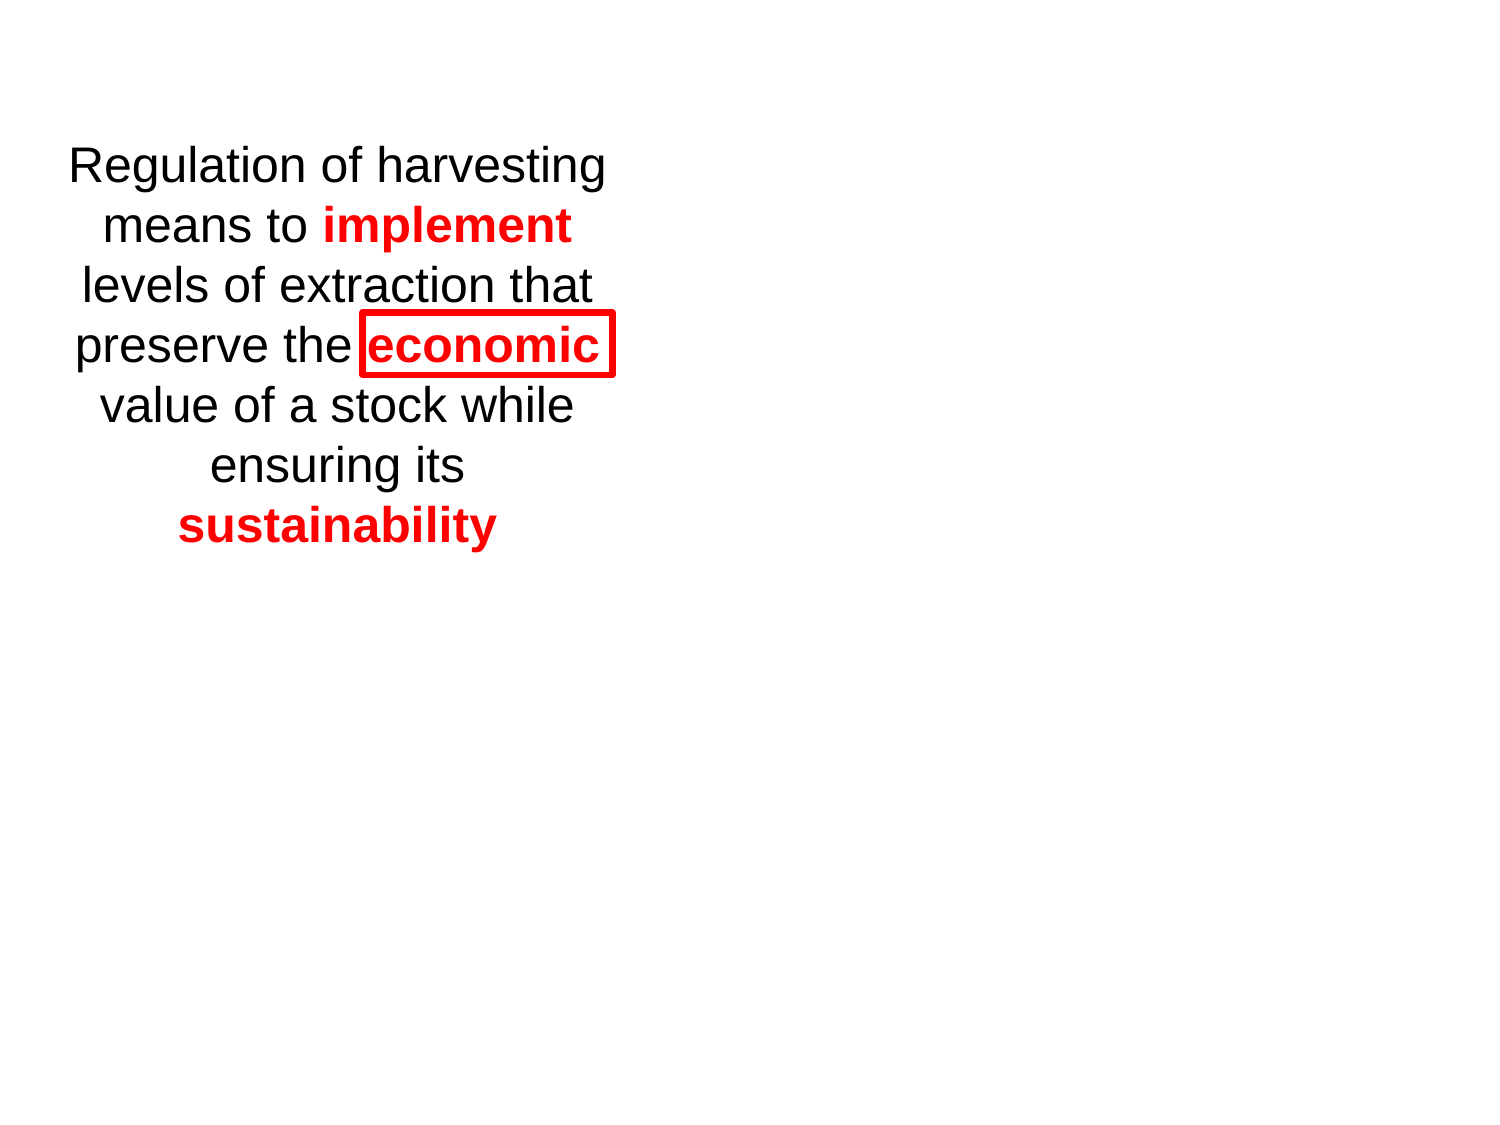

Regulation of harvesting means to implement levels of extraction that preserve the economic value of a stock while ensuring its sustainability